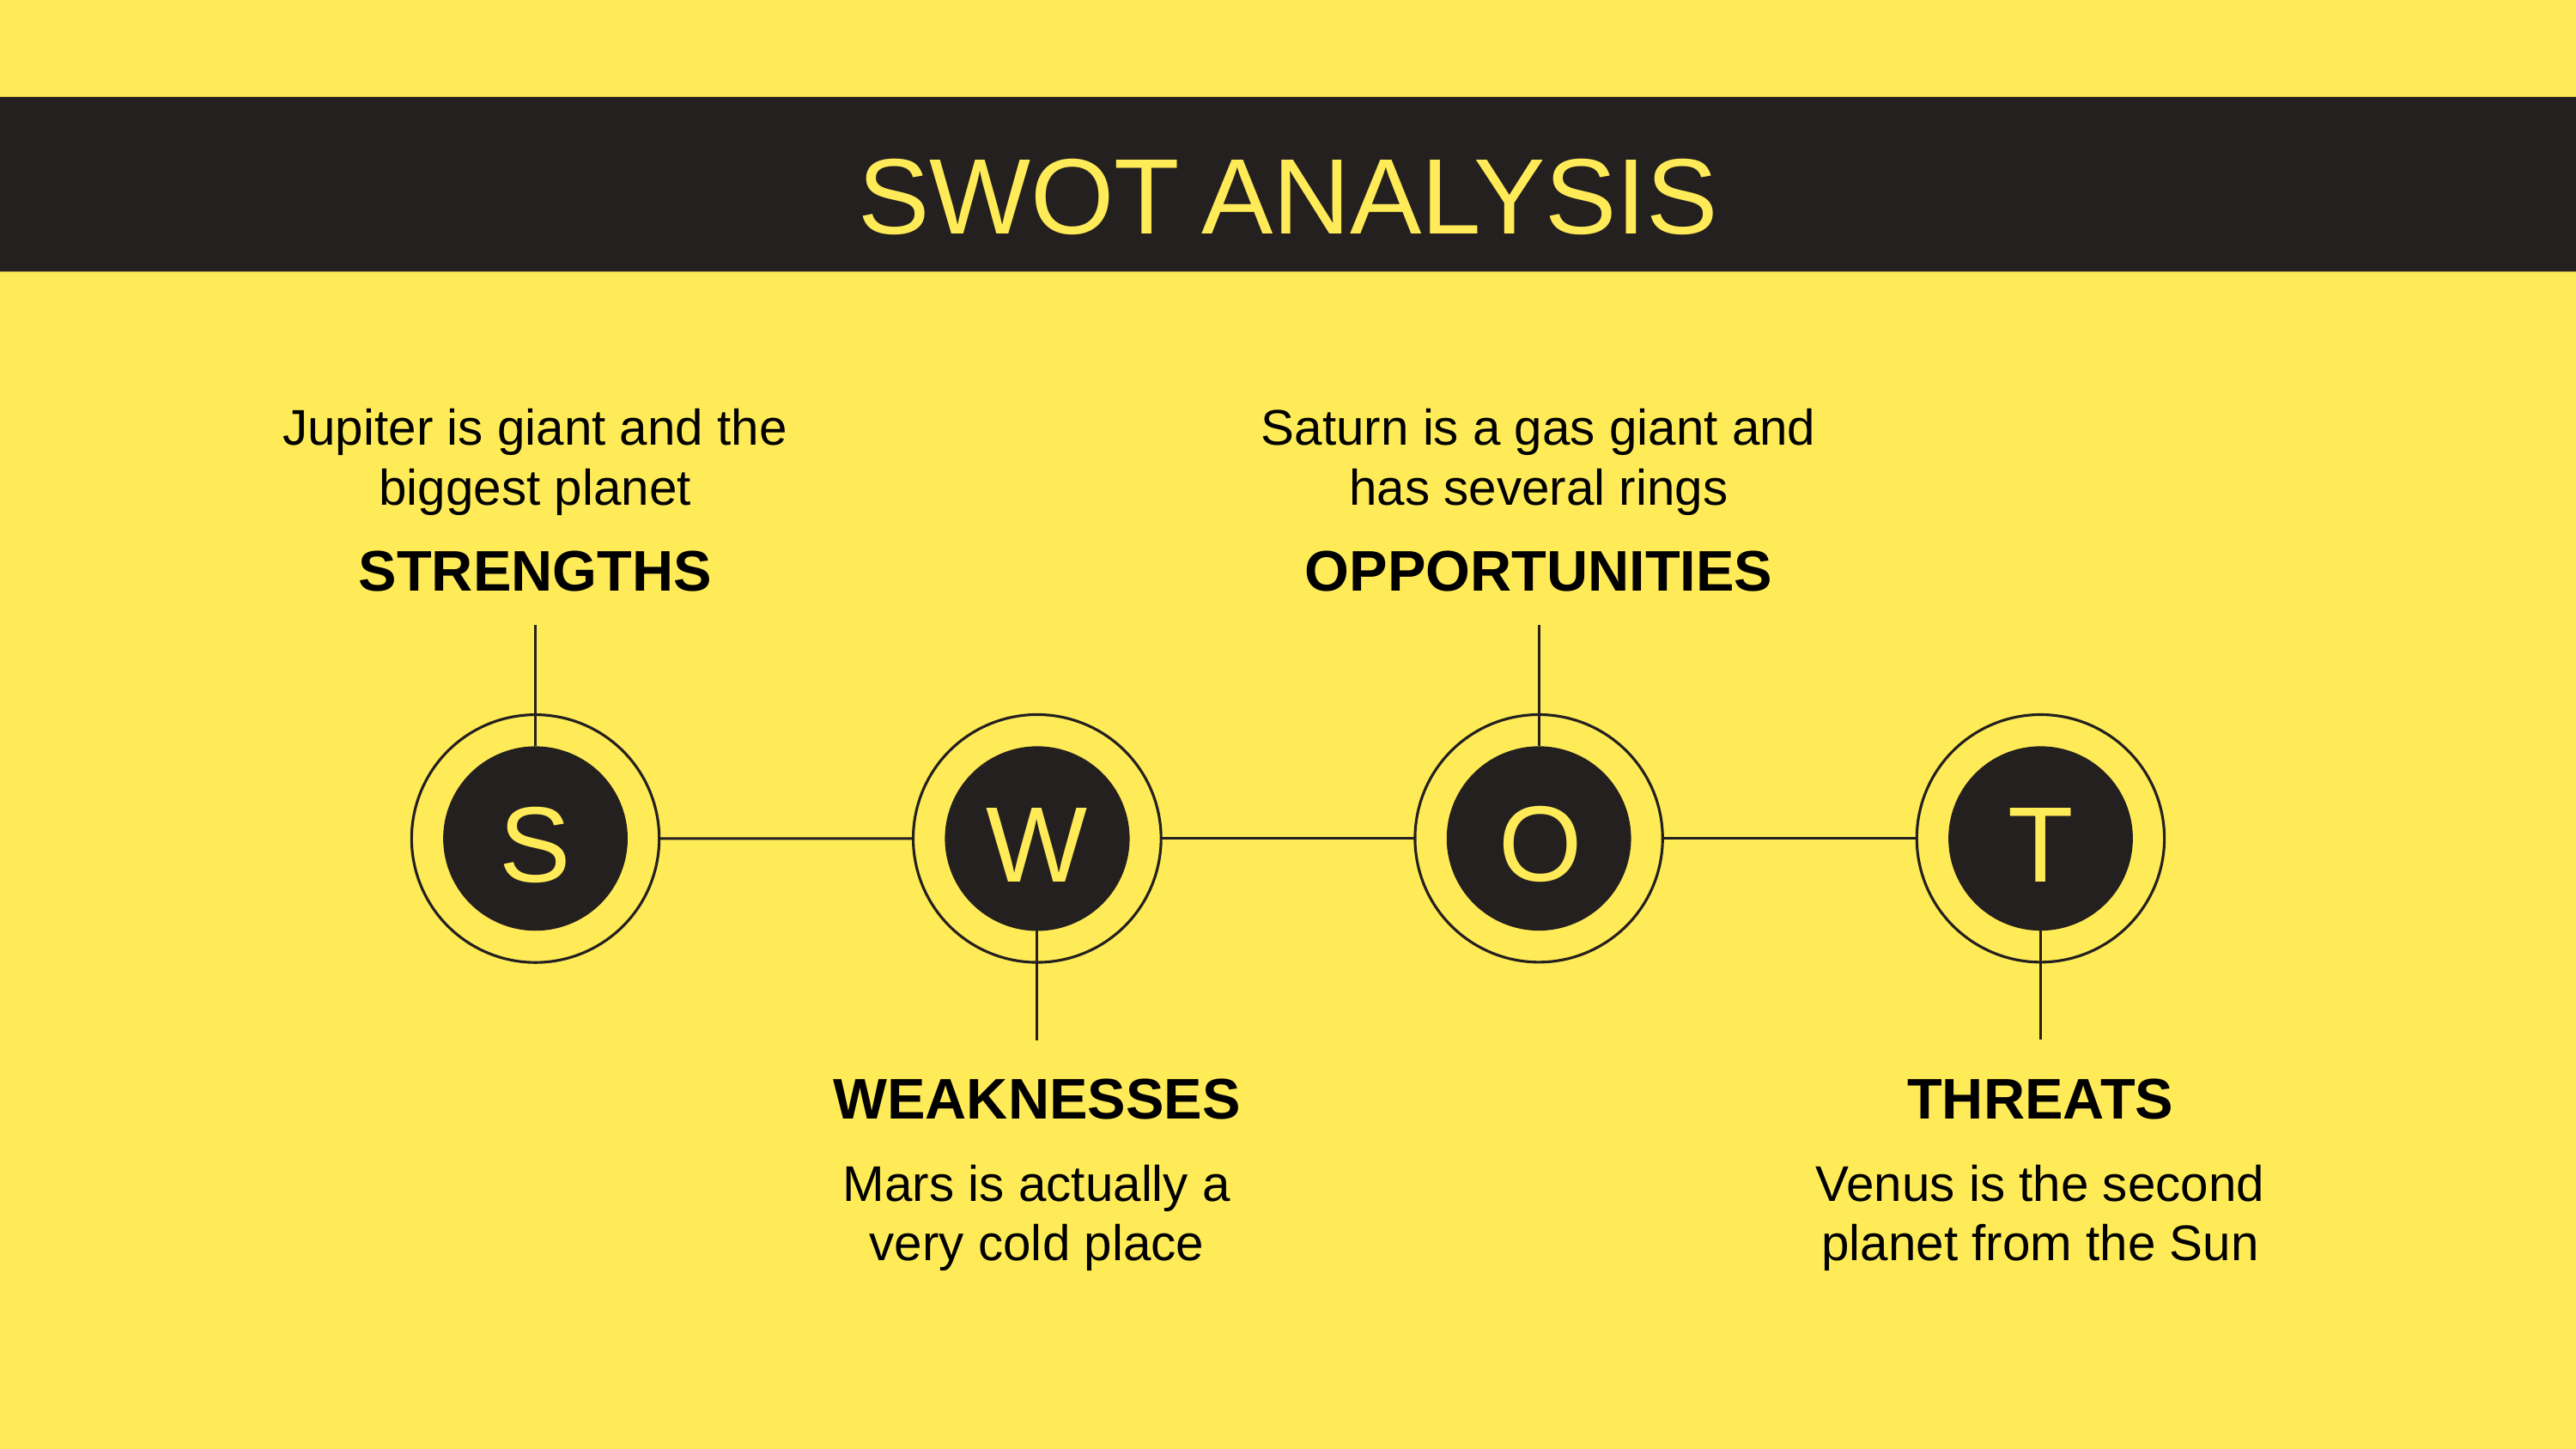

# SWOT ANALYSIS
Saturn is a gas giant and has several rings
Jupiter is giant and the biggest planet
STRENGTHS
OPPORTUNITIES

O

T
S
W

WEAKNESSES
THREATS
Mars is actually a very cold place
Venus is the second planet from the Sun